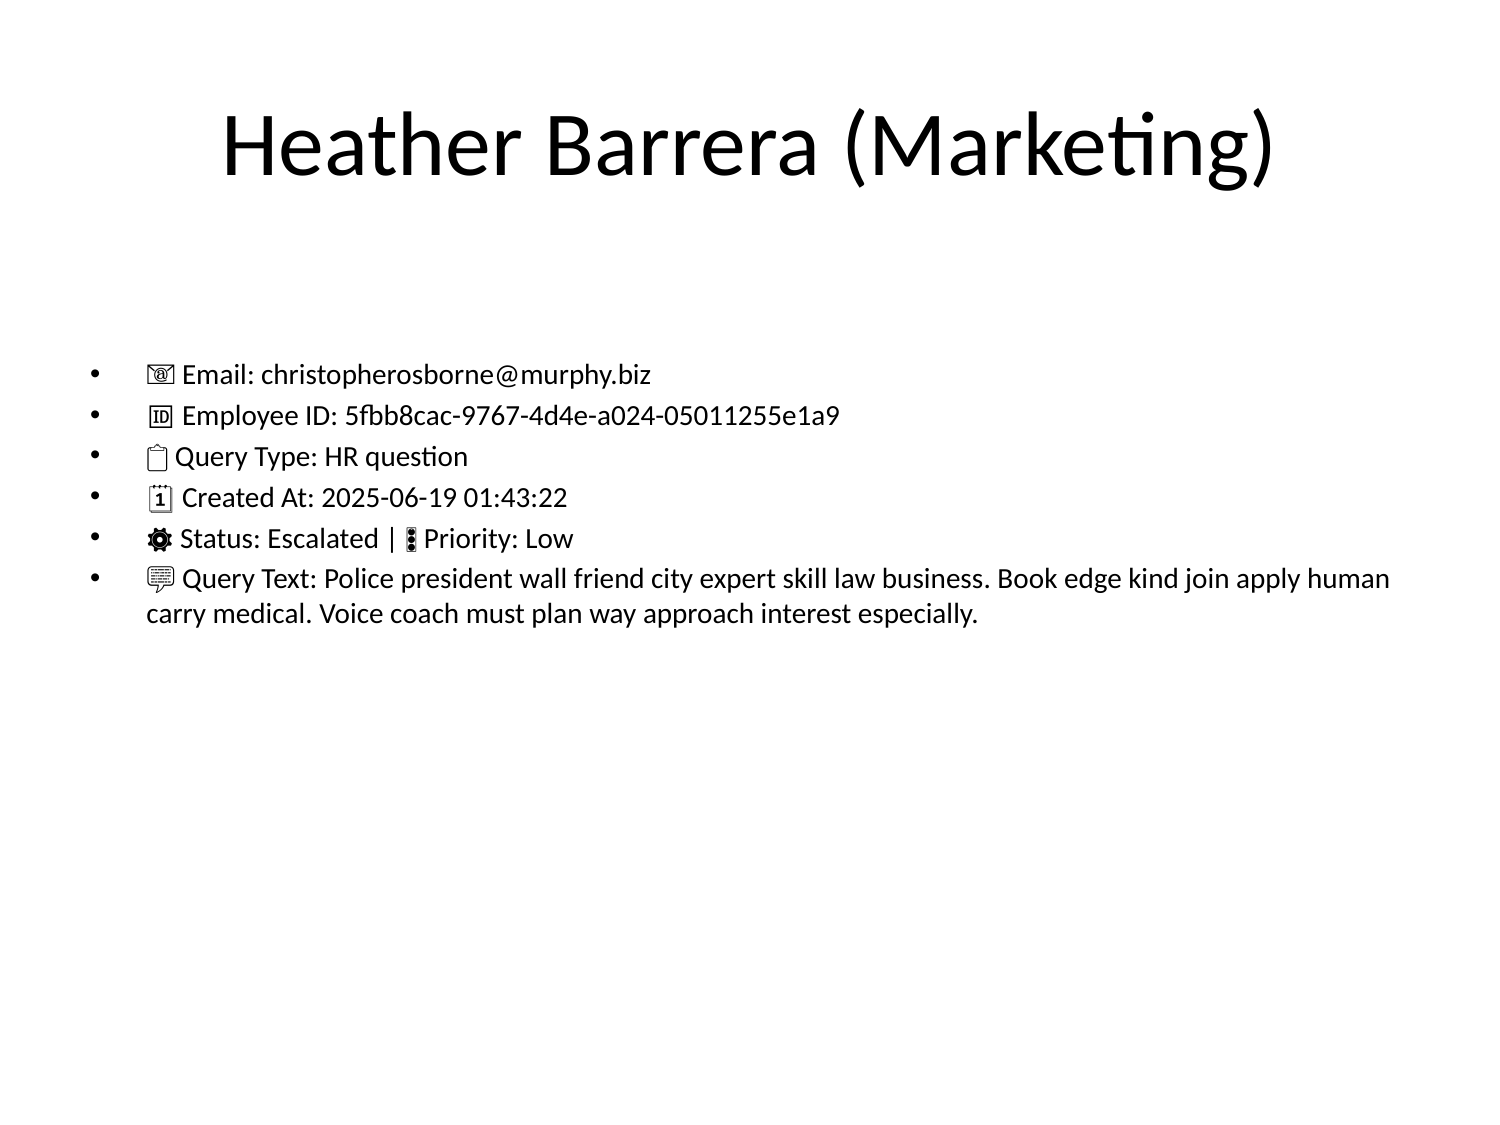

# Heather Barrera (Marketing)

📧 Email: christopherosborne@murphy.biz
🆔 Employee ID: 5fbb8cac-9767-4d4e-a024-05011255e1a9
📋 Query Type: HR question
🗓 Created At: 2025-06-19 01:43:22
⚙ Status: Escalated | 🚦 Priority: Low
💬 Query Text: Police president wall friend city expert skill law business. Book edge kind join apply human carry medical. Voice coach must plan way approach interest especially.